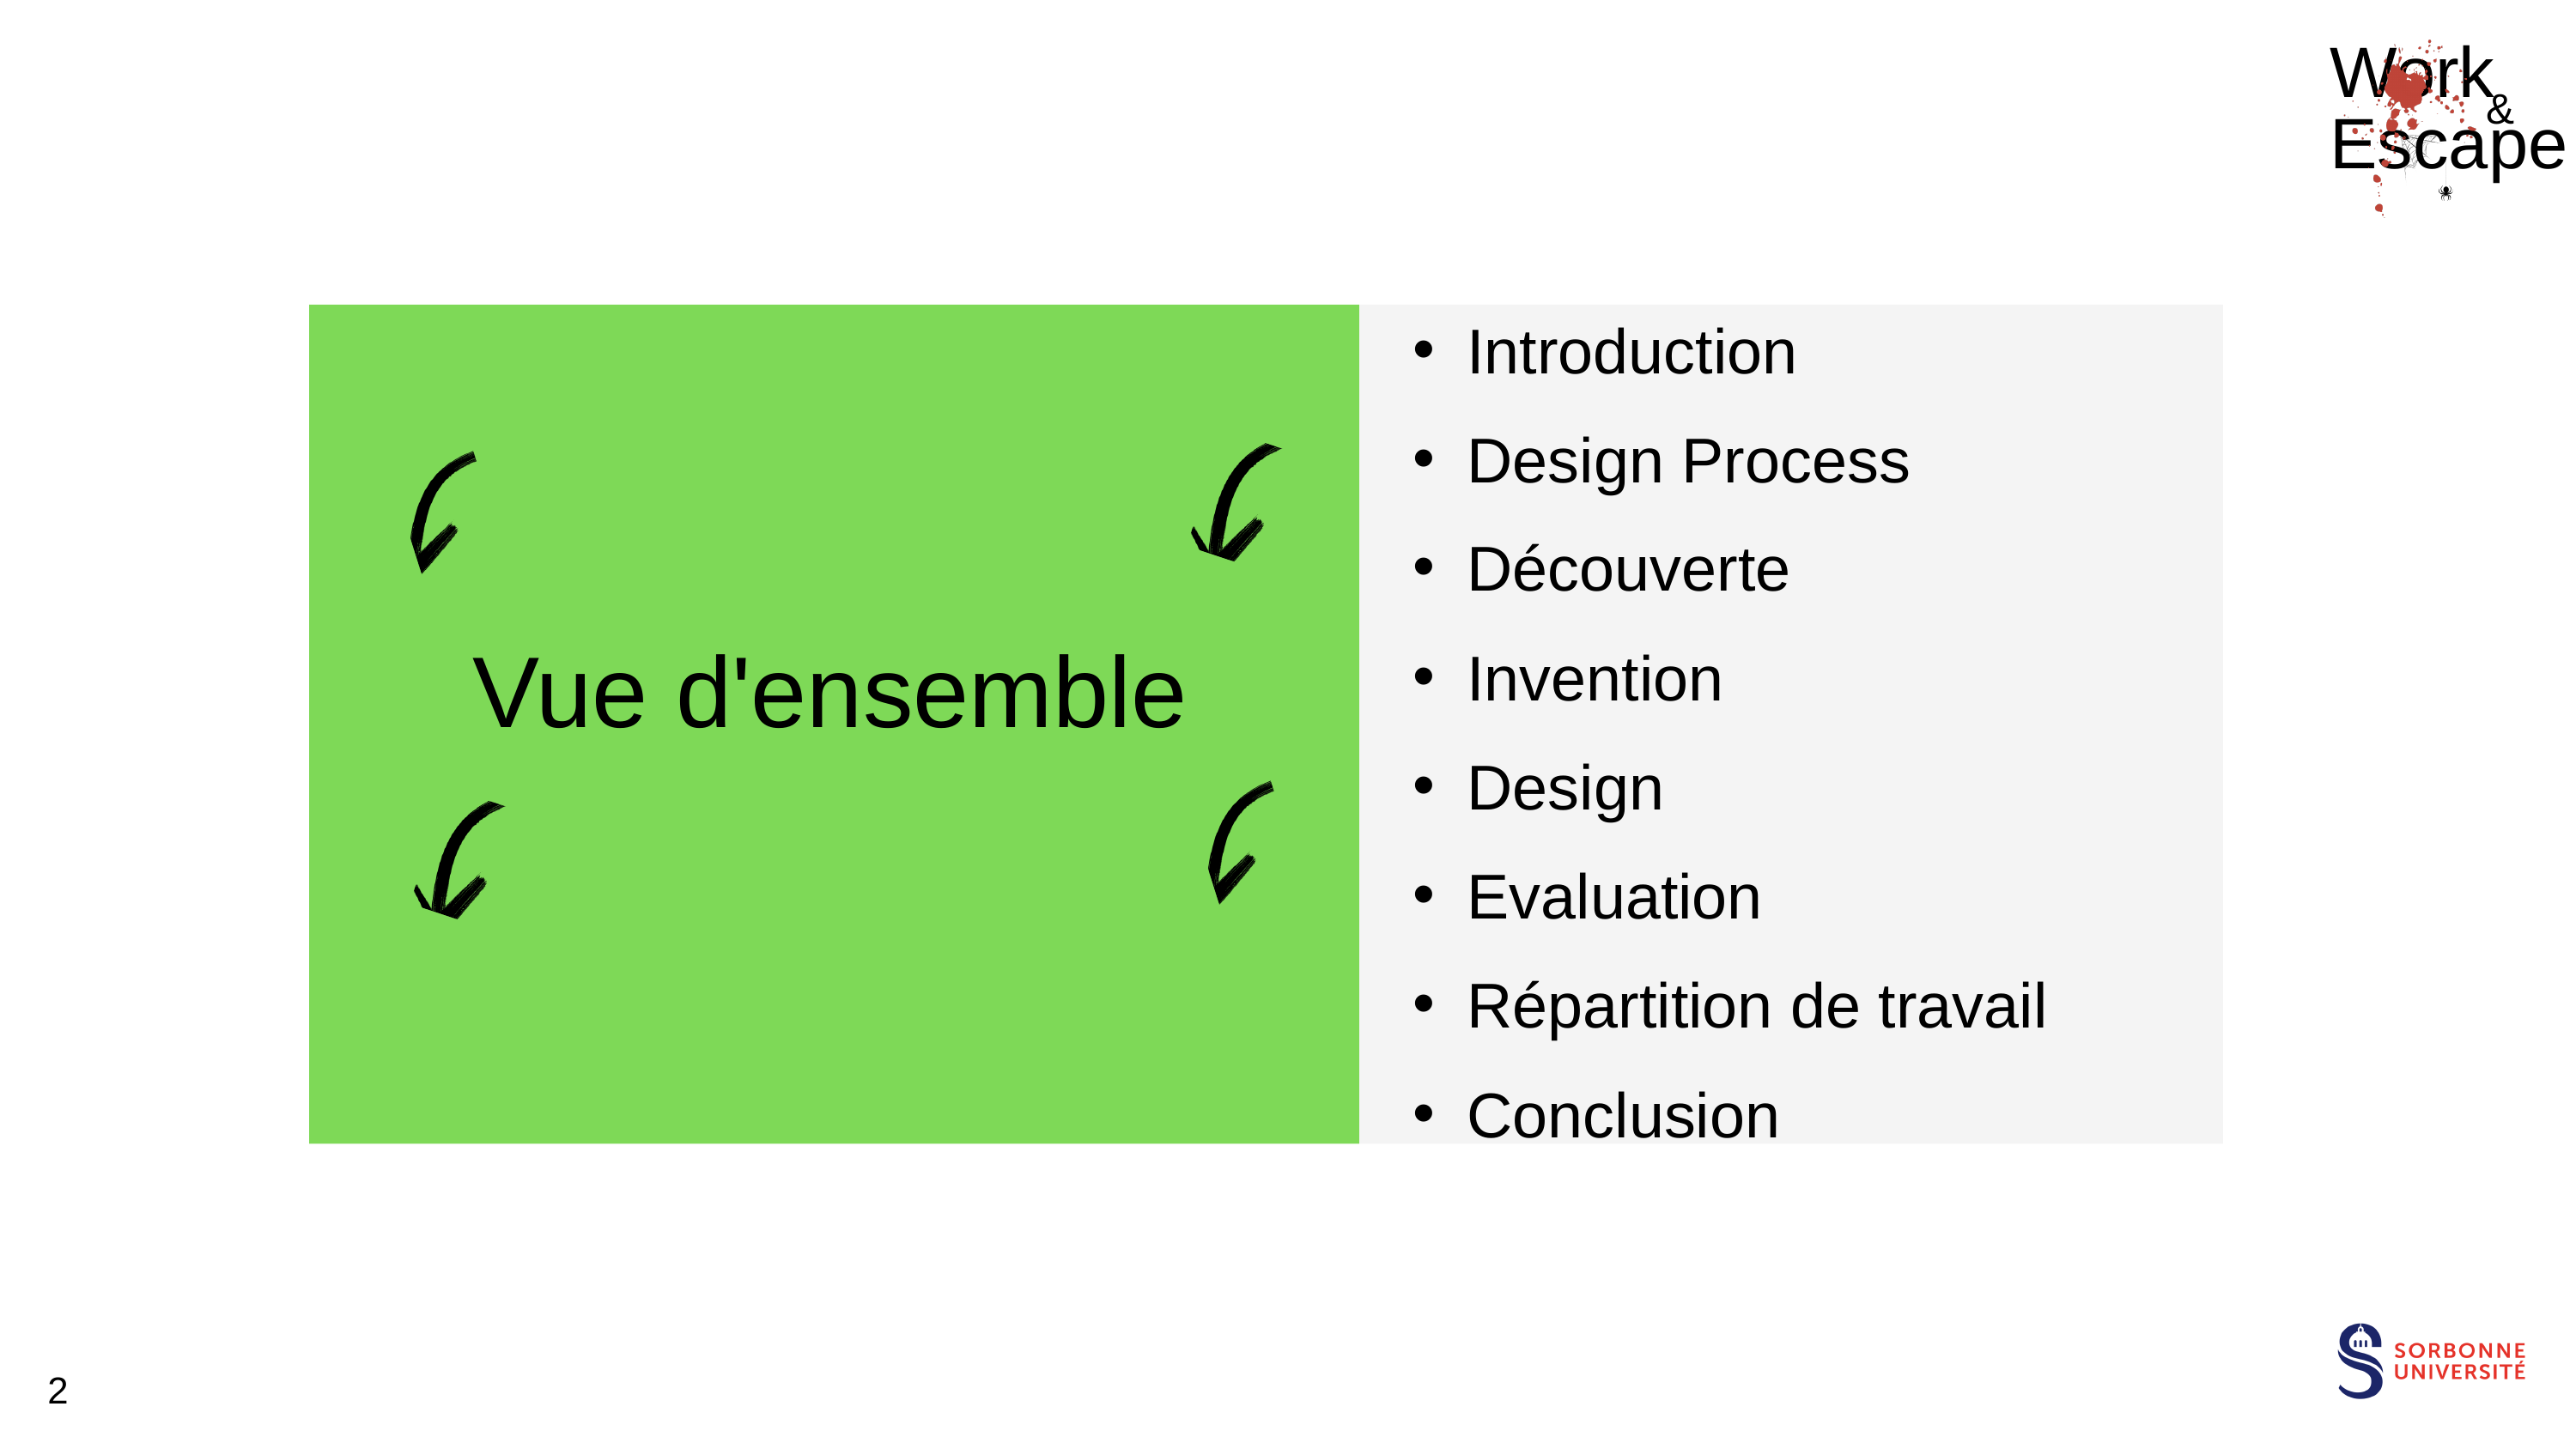

Work Escape
&

Introduction
Design Process

Découverte
Vue d'ensemble
Invention
Design

Evaluation
Répartition de travail
Conclusion

2